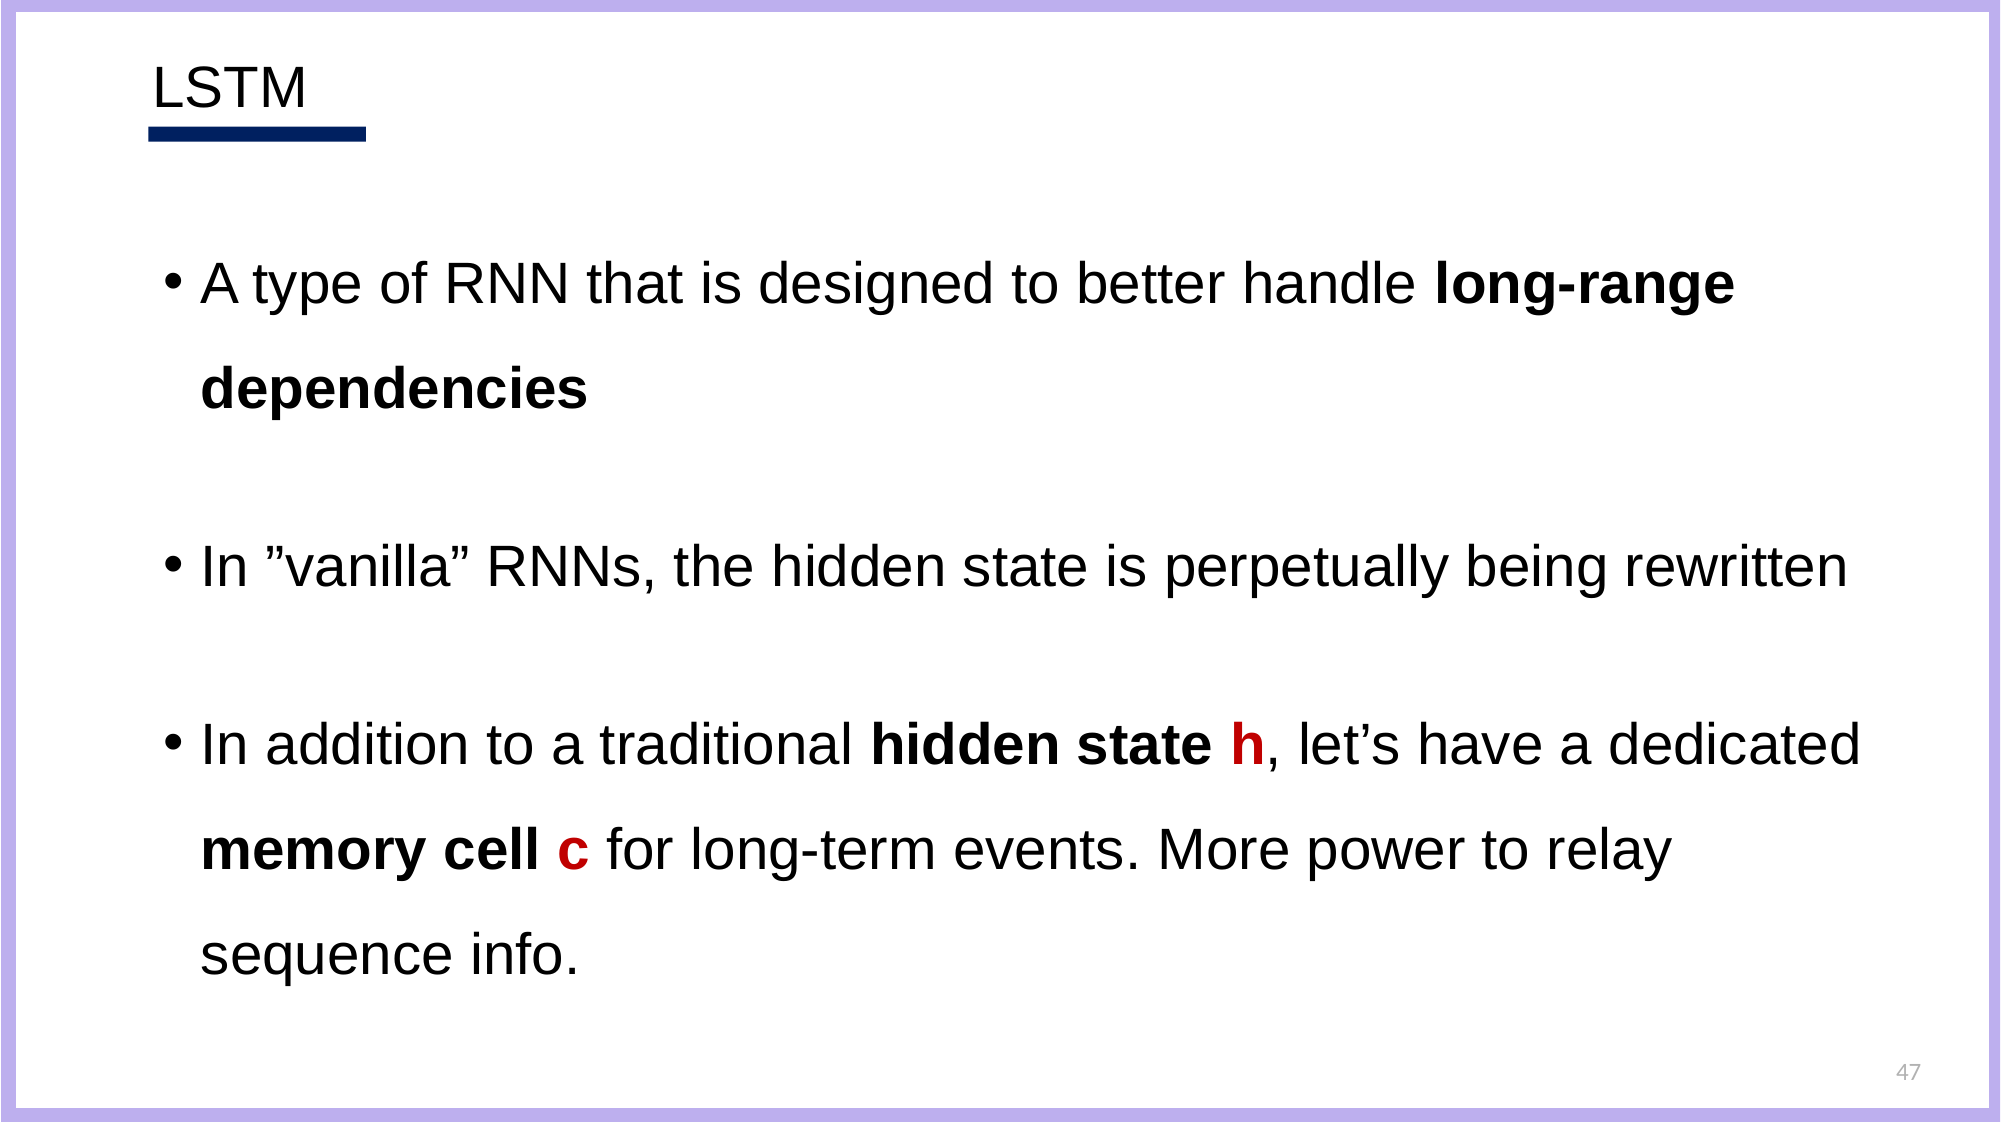

# LSTM
A type of RNN that is designed to better handle long-range dependencies
In ”vanilla” RNNs, the hidden state is perpetually being rewritten
In addition to a traditional hidden state h, let’s have a dedicated memory cell c for long-term events. More power to relay sequence info.

47